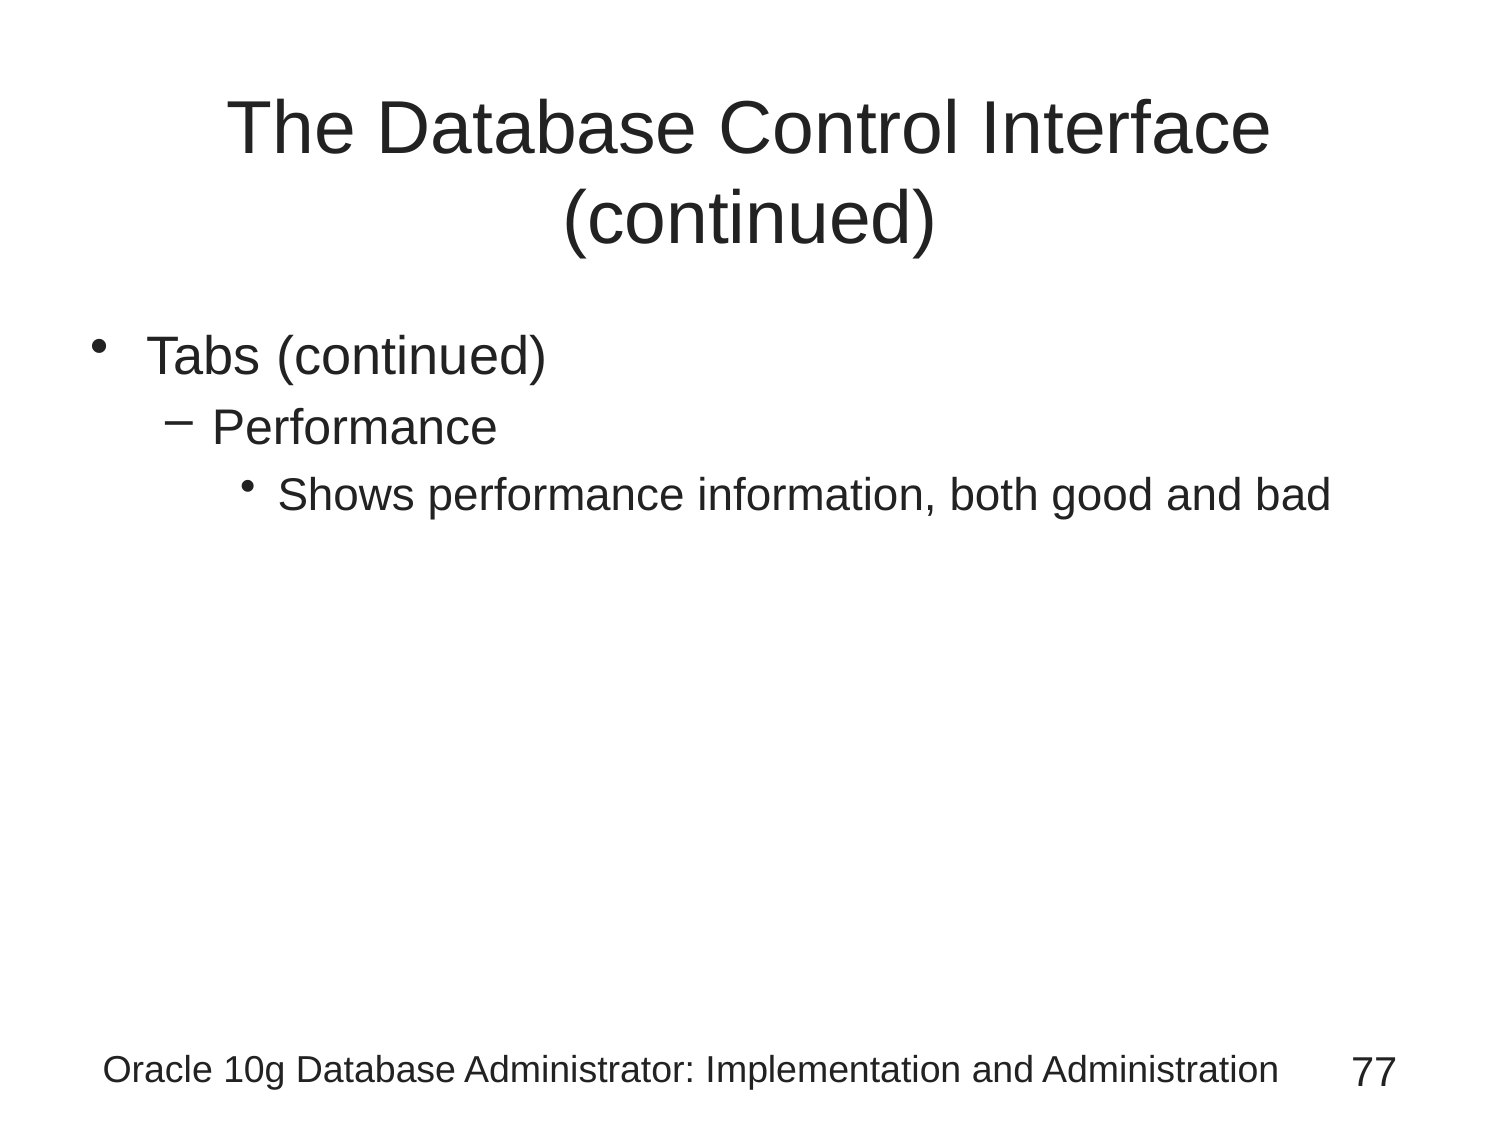

# The Database Control Interface (continued)
Tabs (continued)
Performance
Shows performance information, both good and bad
Oracle 10g Database Administrator: Implementation and Administration
77